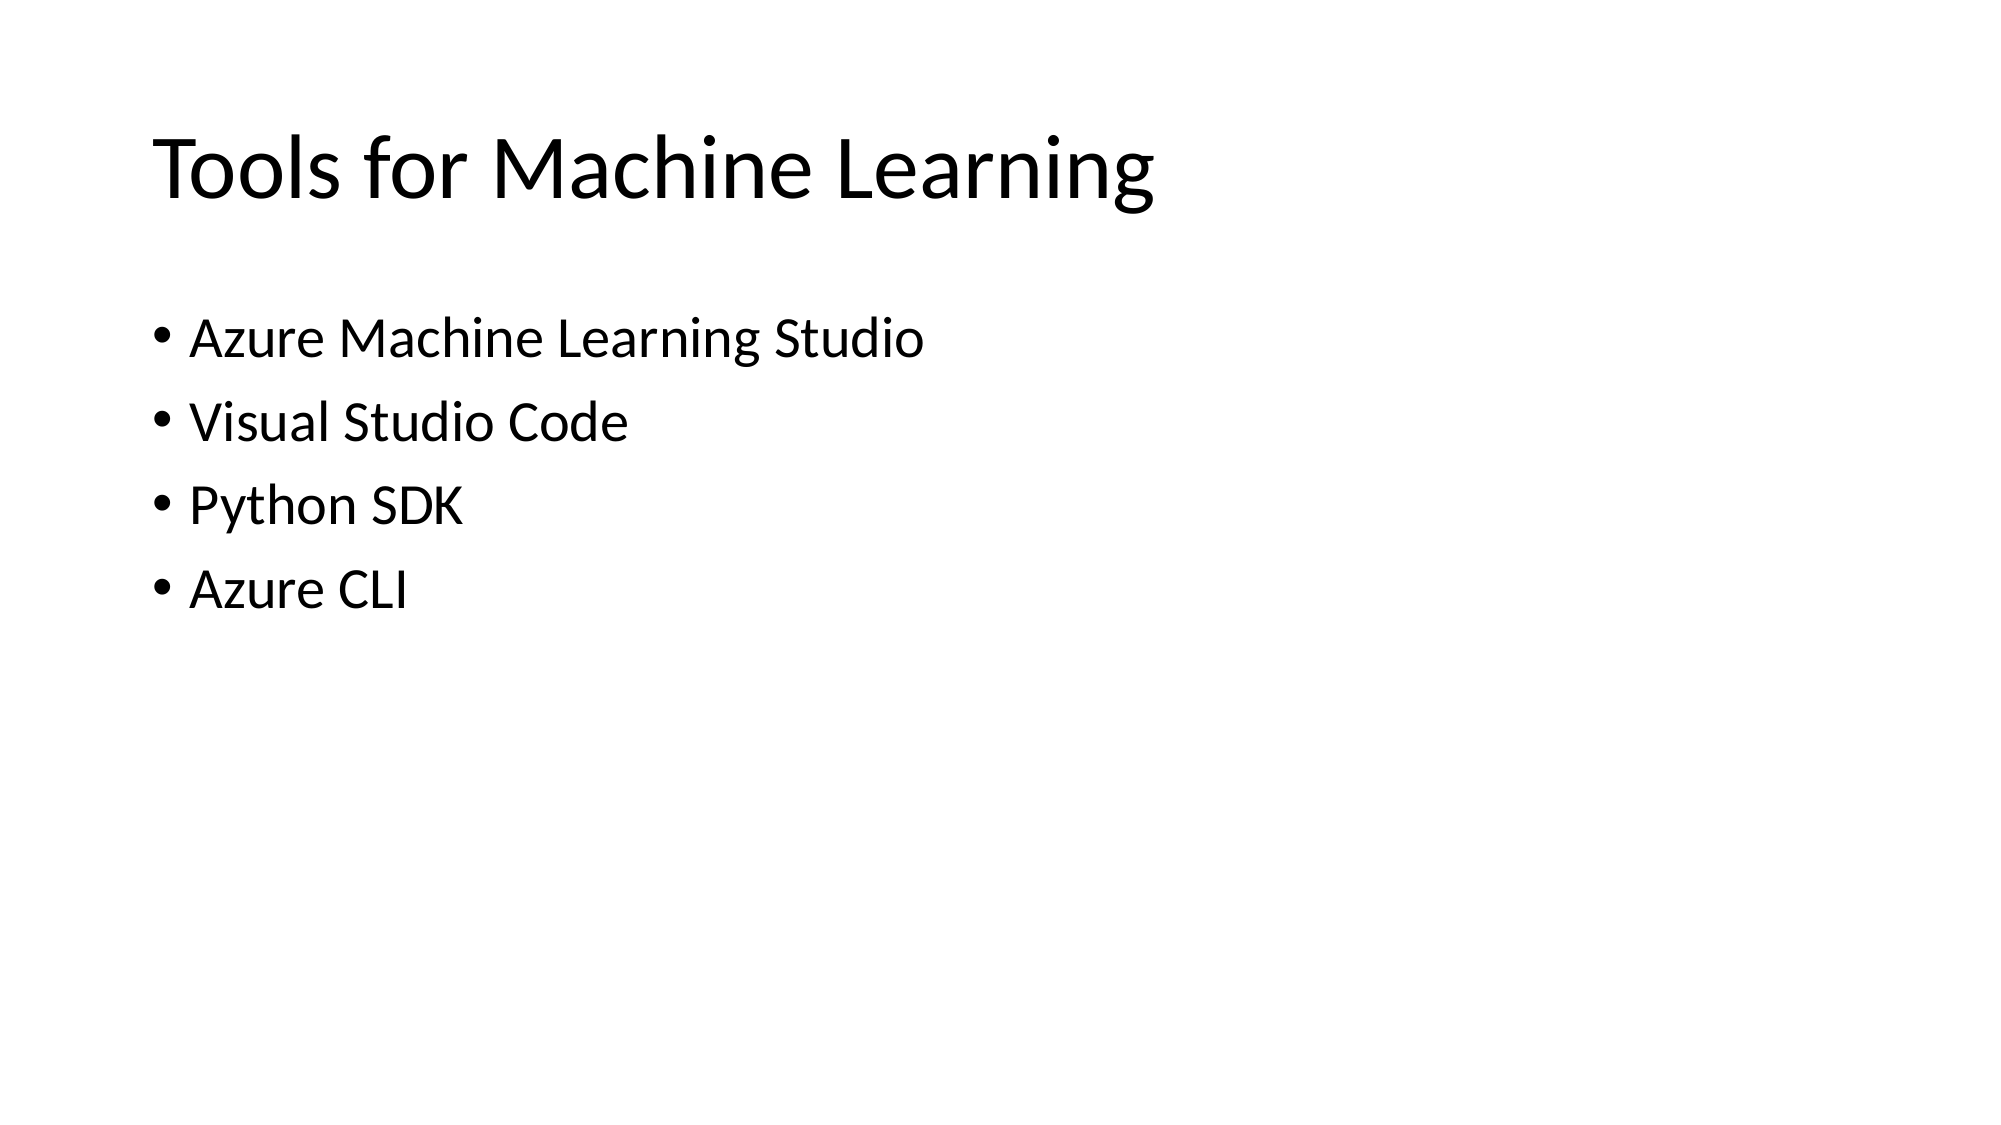

# Tools for Machine Learning
Azure Machine Learning Studio
Visual Studio Code
Python SDK
Azure CLI